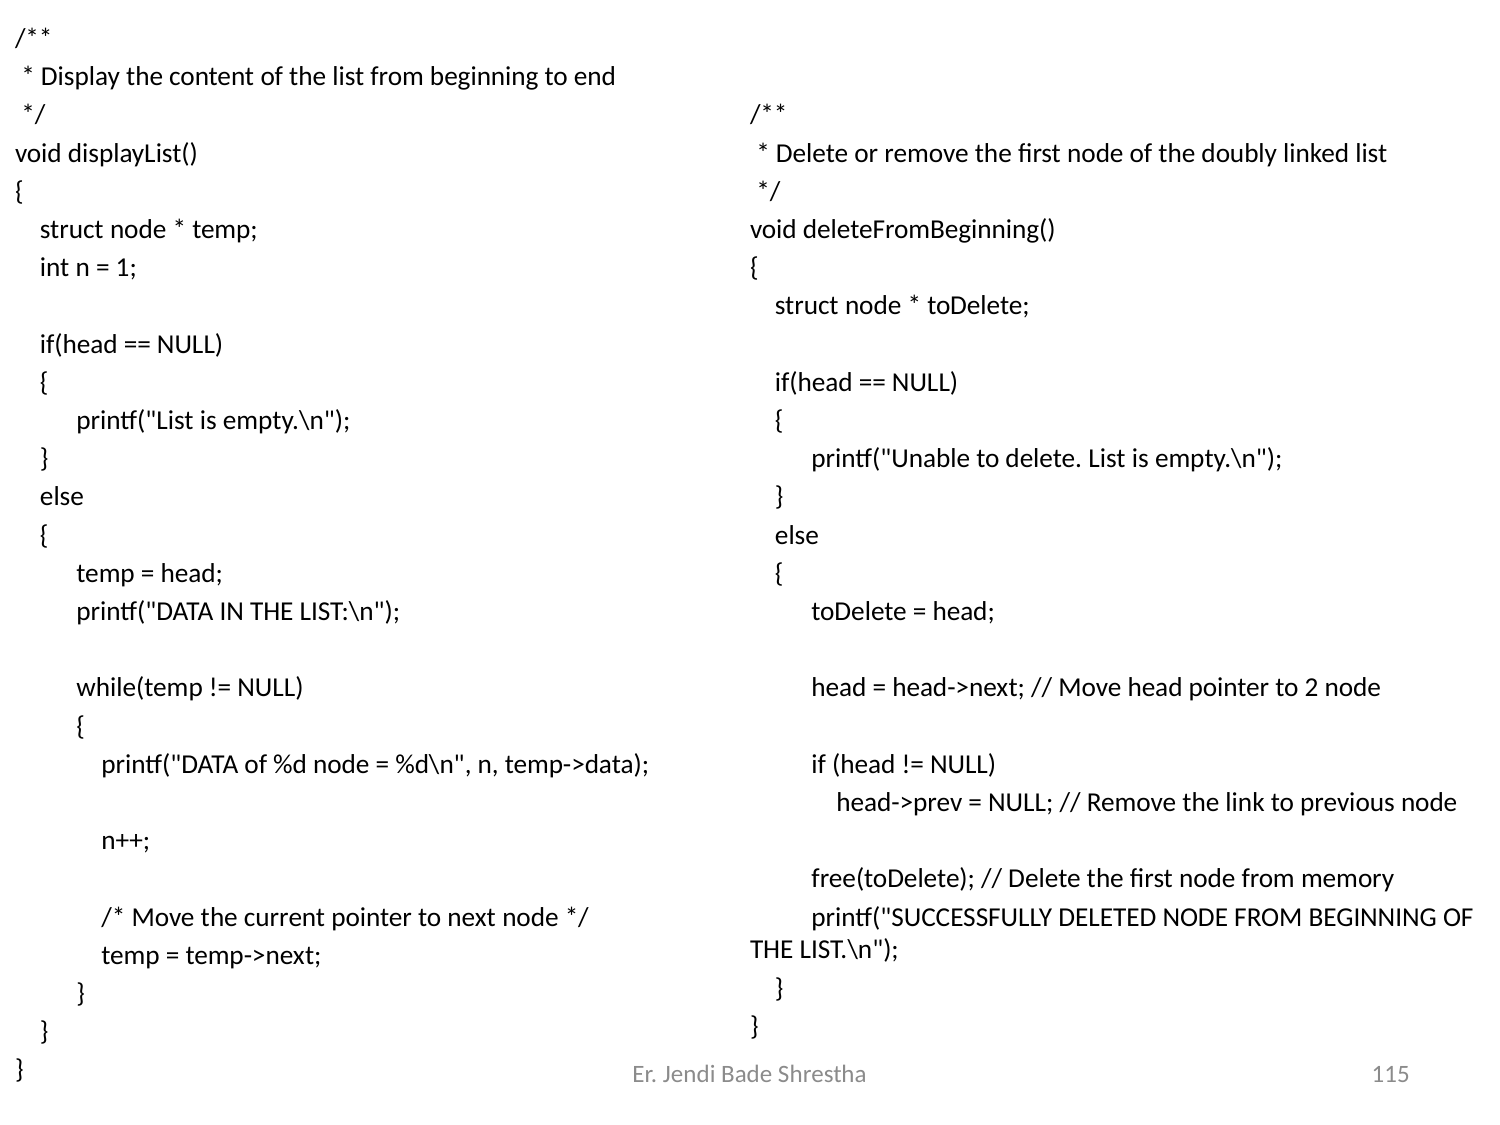

/**
 * Display the content of the list from beginning to end
 */
void displayList()
{
    struct node * temp;
    int n = 1;

    if(head == NULL)
    {
	printf("List is empty.\n");
    }
    else
    {
	temp = head;
	printf("DATA IN THE LIST:\n");

	while(temp != NULL)
	{
	    printf("DATA of %d node = %d\n", n, temp->data);

	    n++;

	    /* Move the current pointer to next node */
	    temp = temp->next;
	}
    }
}

/**
 * Delete or remove the first node of the doubly linked list
 */
void deleteFromBeginning()
{
    struct node * toDelete;

    if(head == NULL)
    {
	printf("Unable to delete. List is empty.\n");
    }
    else
    {
	toDelete = head;

	head = head->next; // Move head pointer to 2 node

	if (head != NULL)
	    head->prev = NULL; // Remove the link to previous node

	free(toDelete); // Delete the first node from memory
	printf("SUCCESSFULLY DELETED NODE FROM BEGINNING OF THE LIST.\n");
    }
}
Er. Jendi Bade Shrestha
115